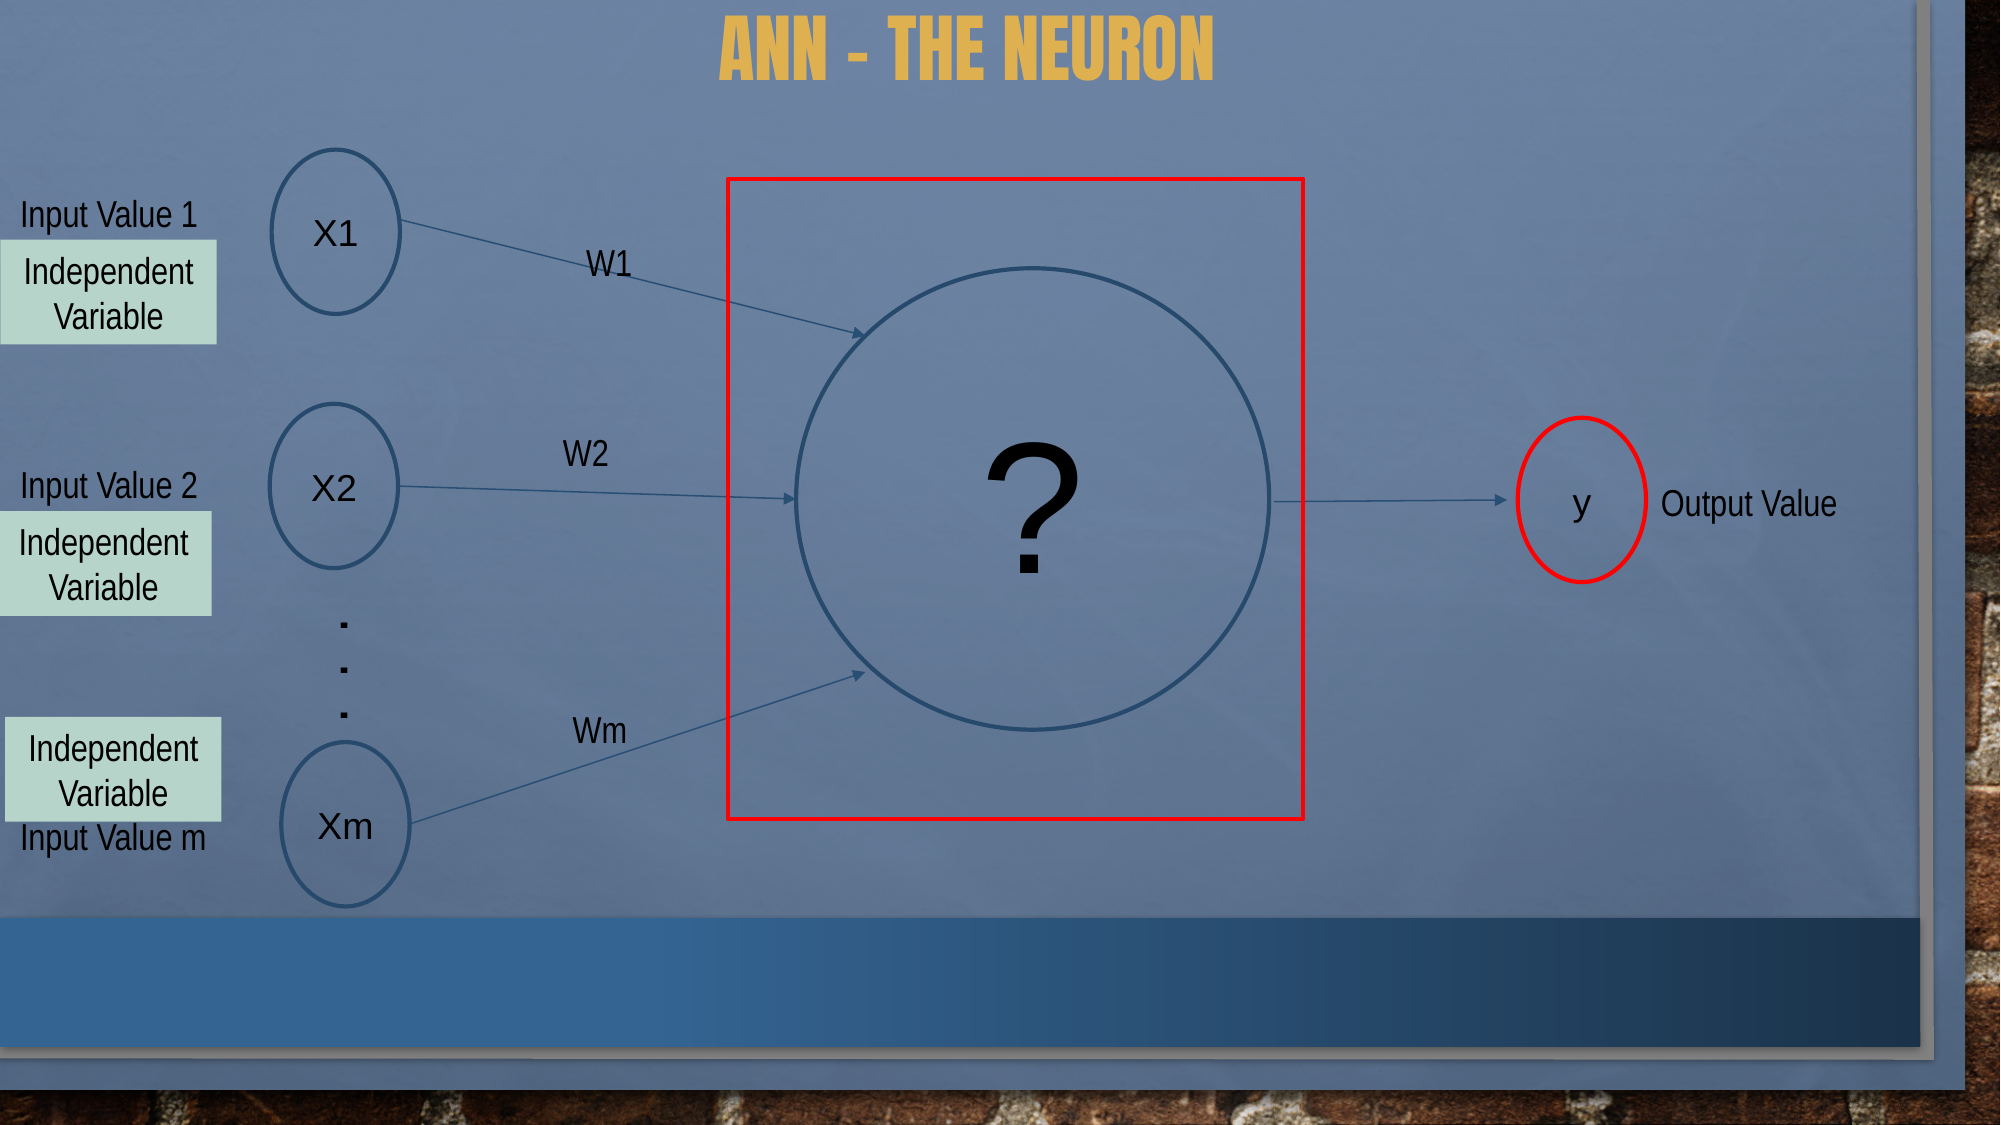

ANN – THE Neuron
X1

Input Value 1

W1
Independent Variable
?
X2
y
W2
Input Value 2
Output Value

Independent Variable
.
.
.

Wm
Independent Variable
Xm
Input Value m